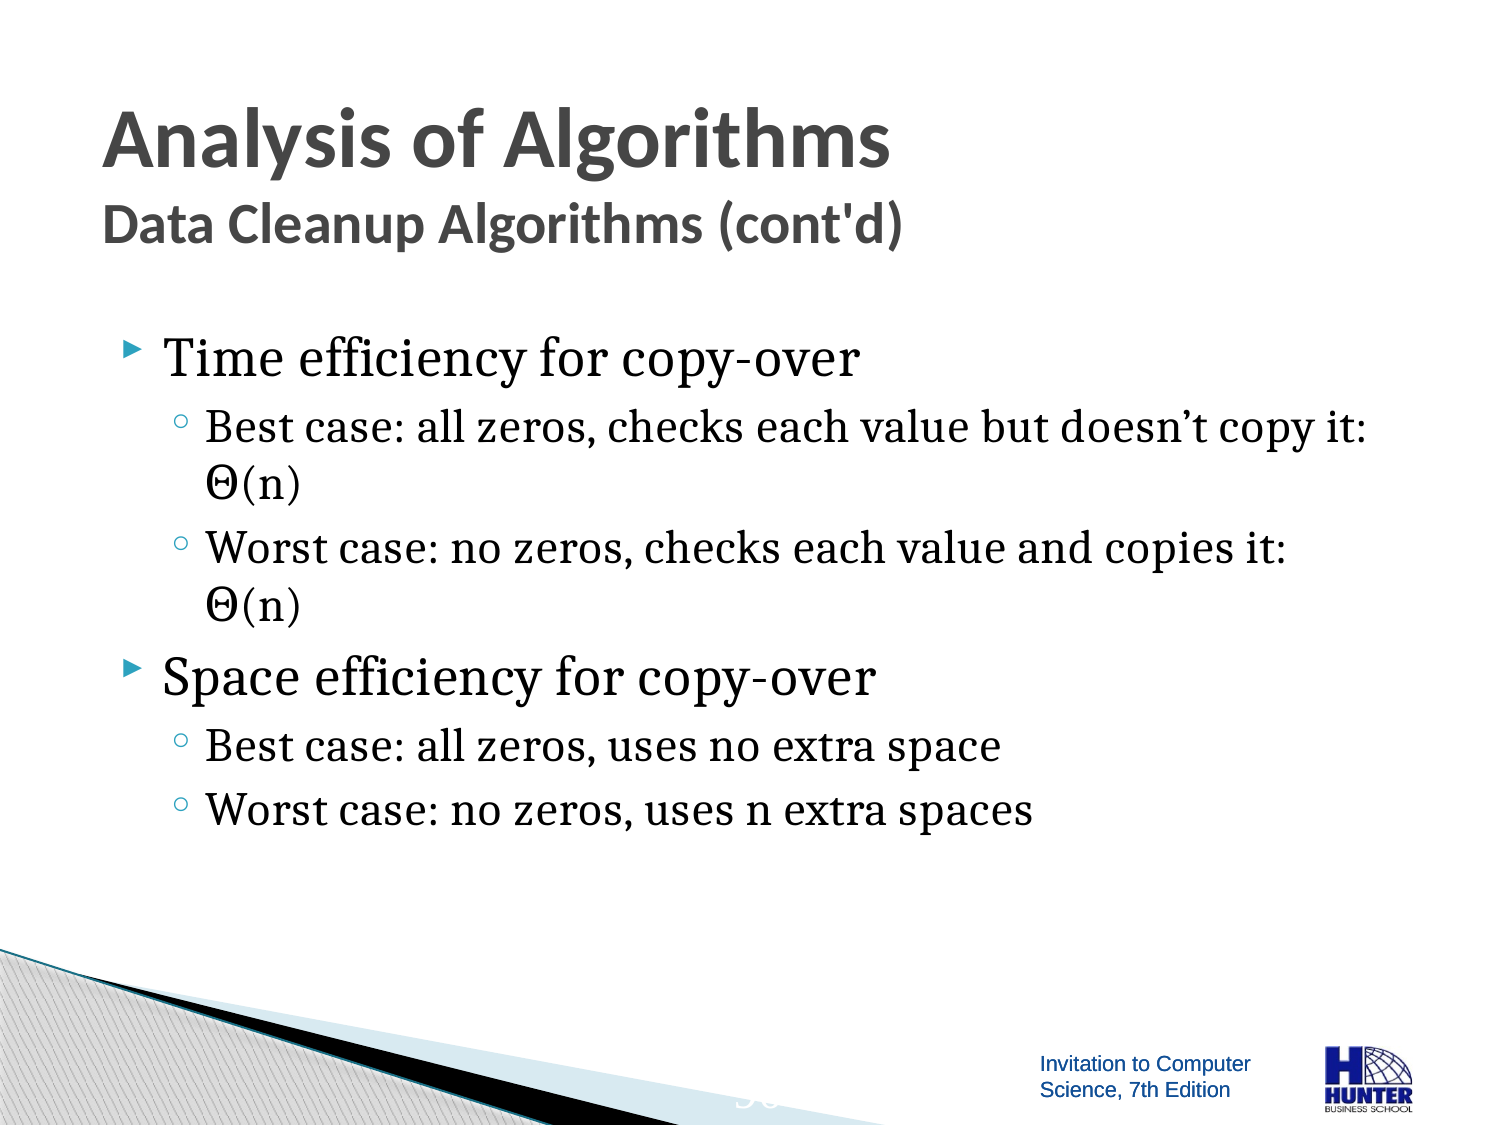

# Analysis of Algorithms Data Cleanup Algorithms (cont'd)
Time efficiency for copy-over
Best case: all zeros, checks each value but doesn’t copy it: Θ(n)
Worst case: no zeros, checks each value and copies it: Θ(n)
Space efficiency for copy-over
Best case: all zeros, uses no extra space
Worst case: no zeros, uses n extra spaces
90